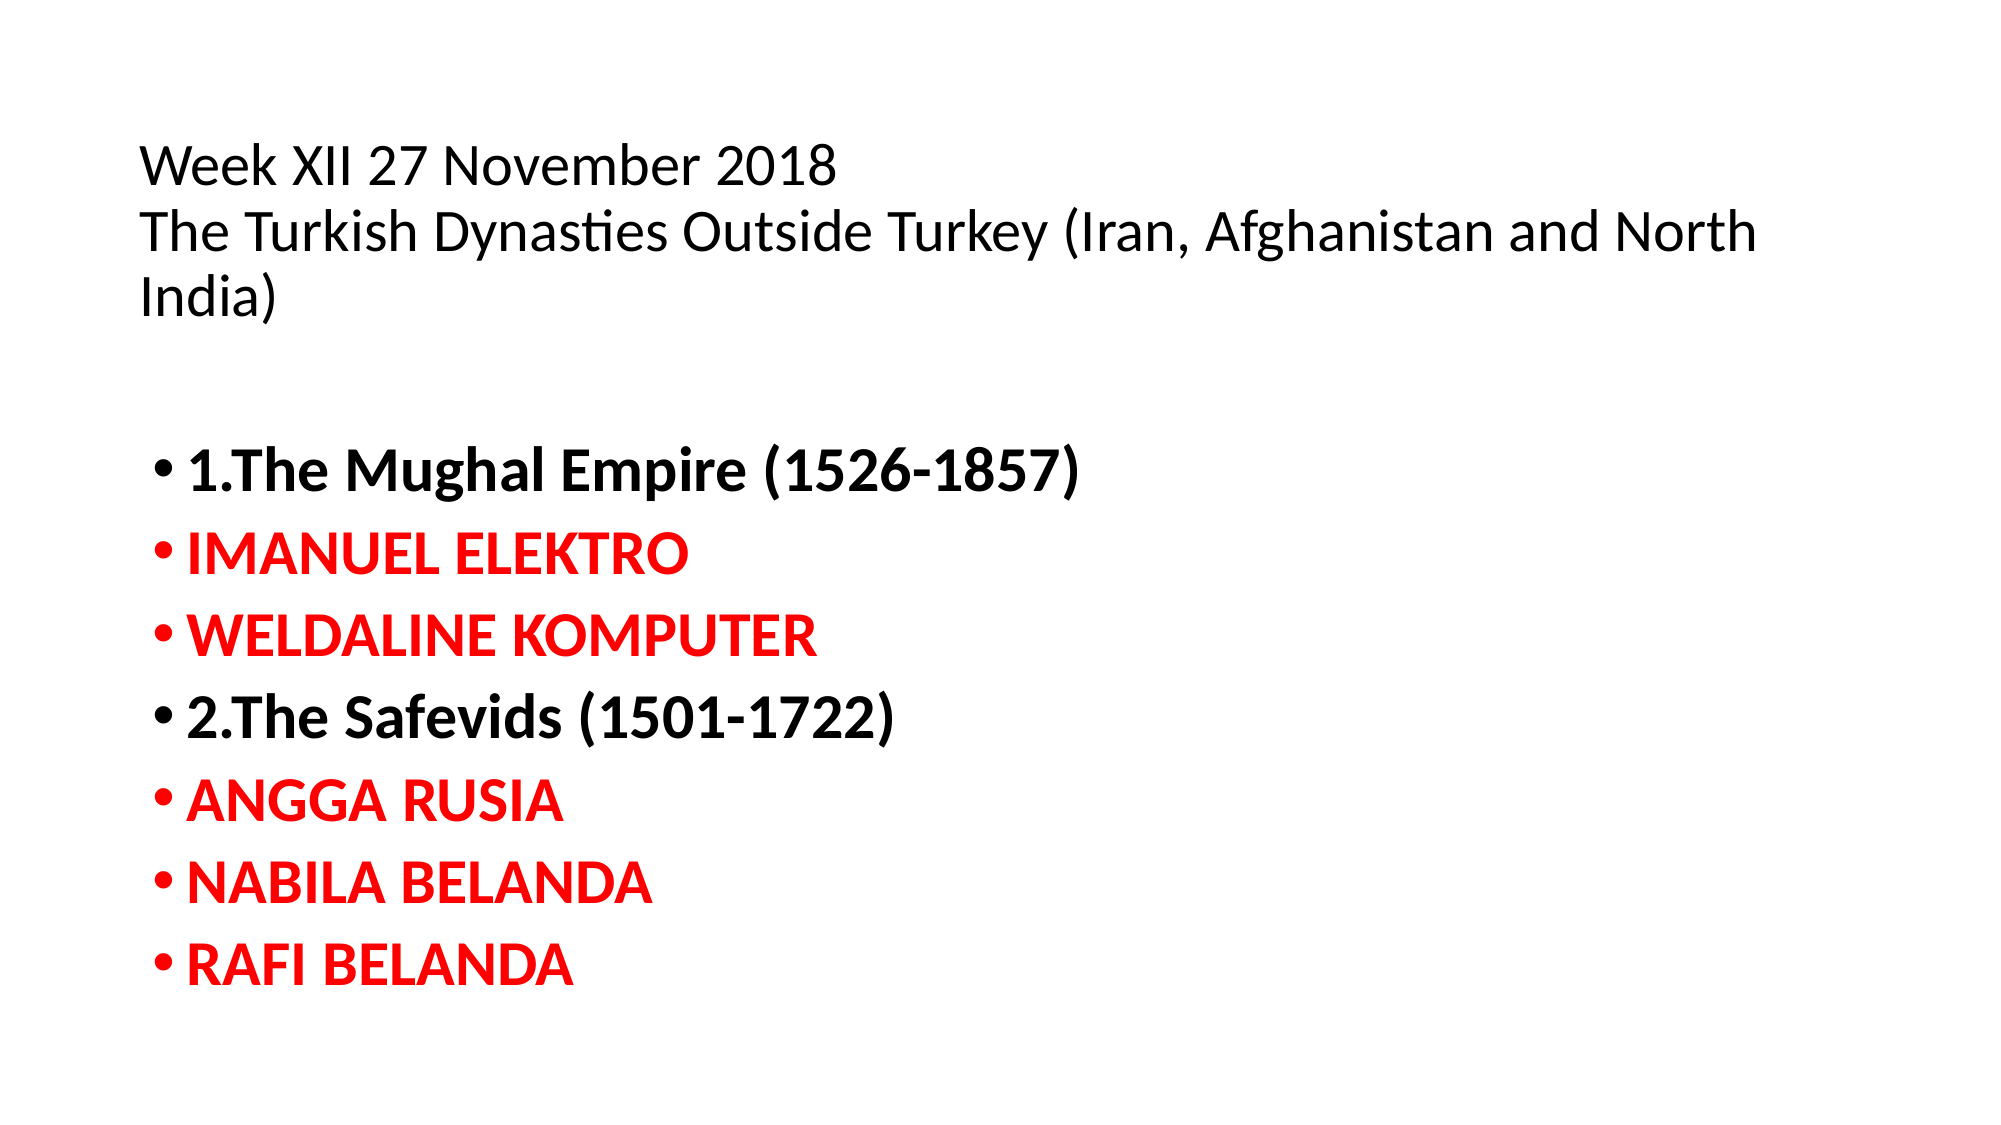

# Week XII 27 November 2018 The Turkish Dynasties Outside Turkey (Iran, Afghanistan and North India)

1.The Mughal Empire (1526-1857)
IMANUEL ELEKTRO
WELDALINE KOMPUTER
2.The Safevids (1501-1722)
ANGGA RUSIA
NABILA BELANDA
RAFI BELANDA